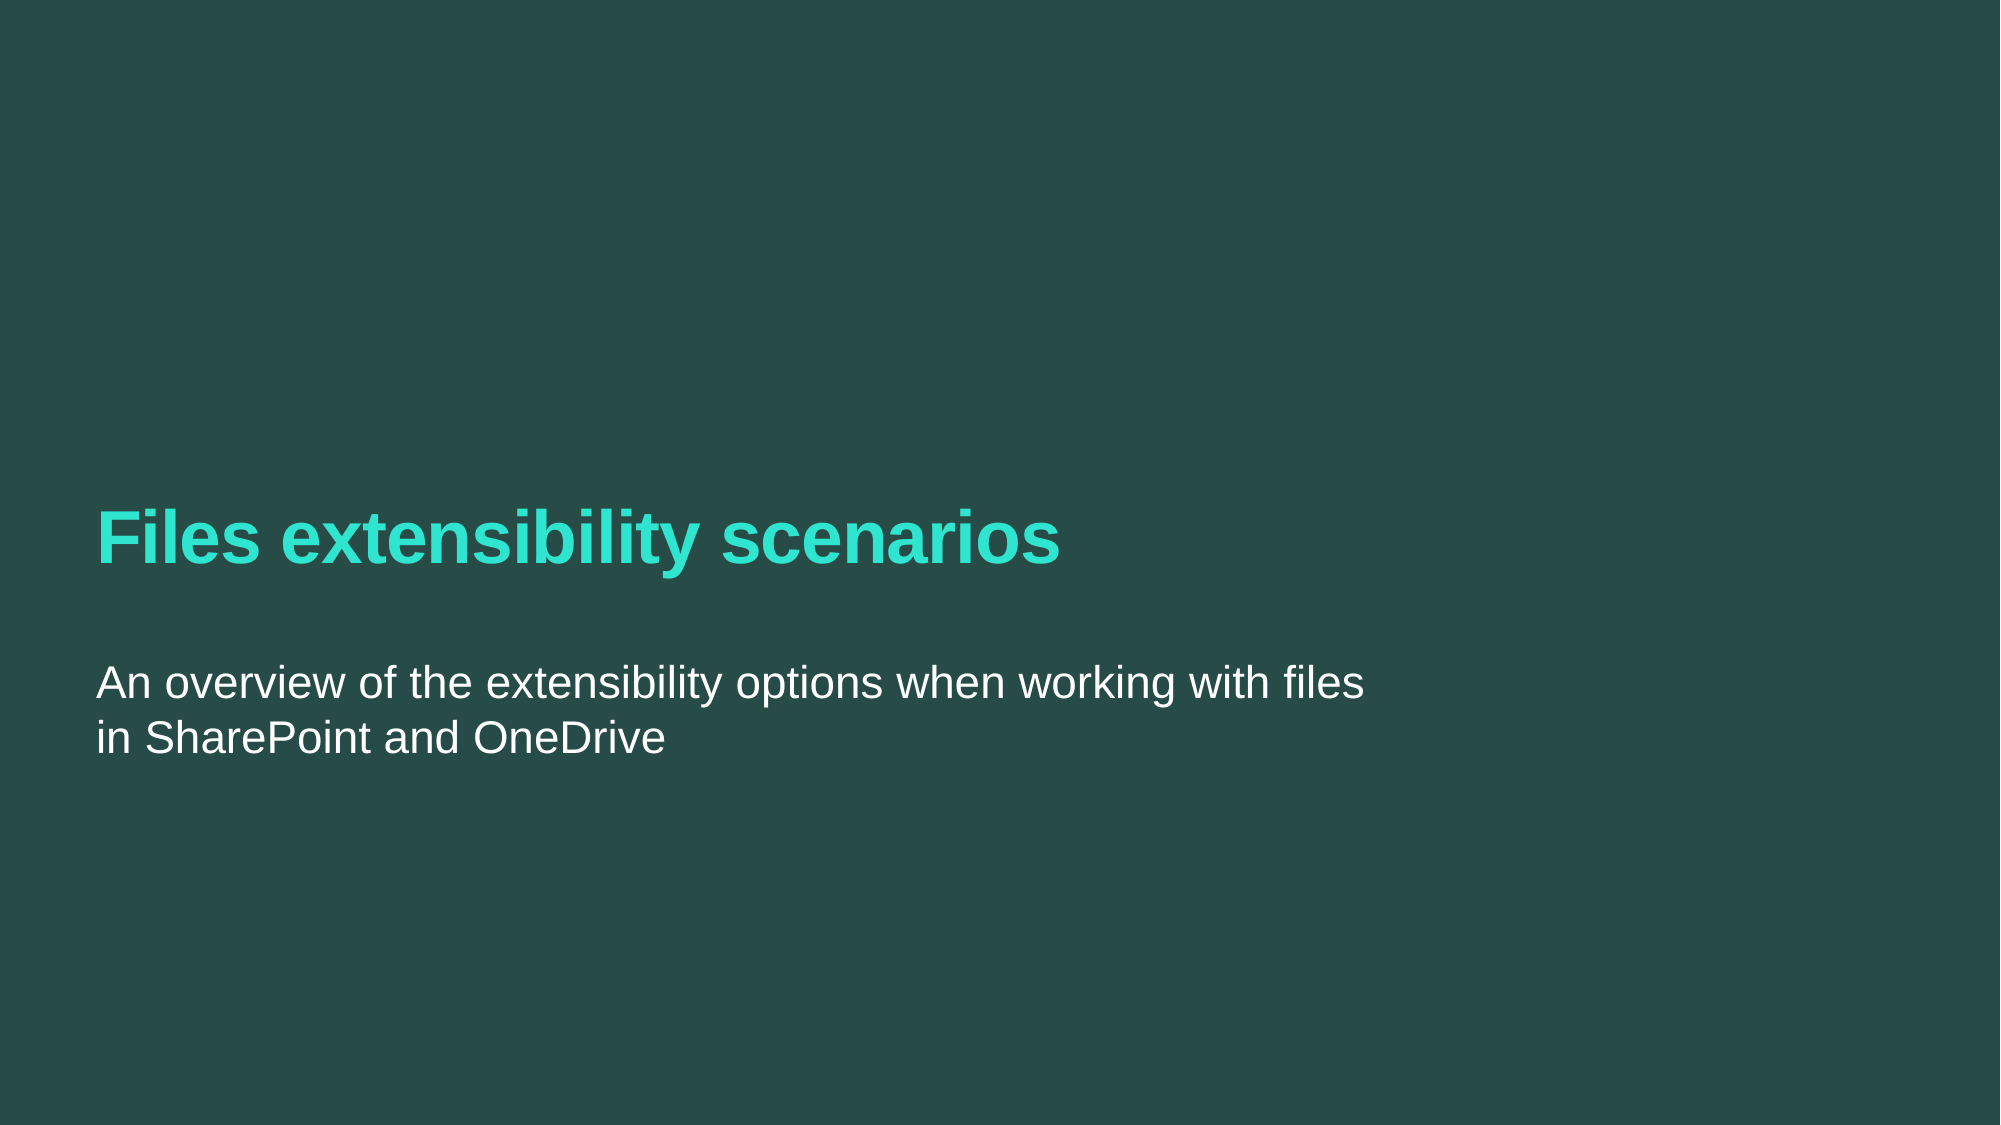

# Files extensibility scenarios
An overview of the extensibility options when working with files
in SharePoint and OneDrive